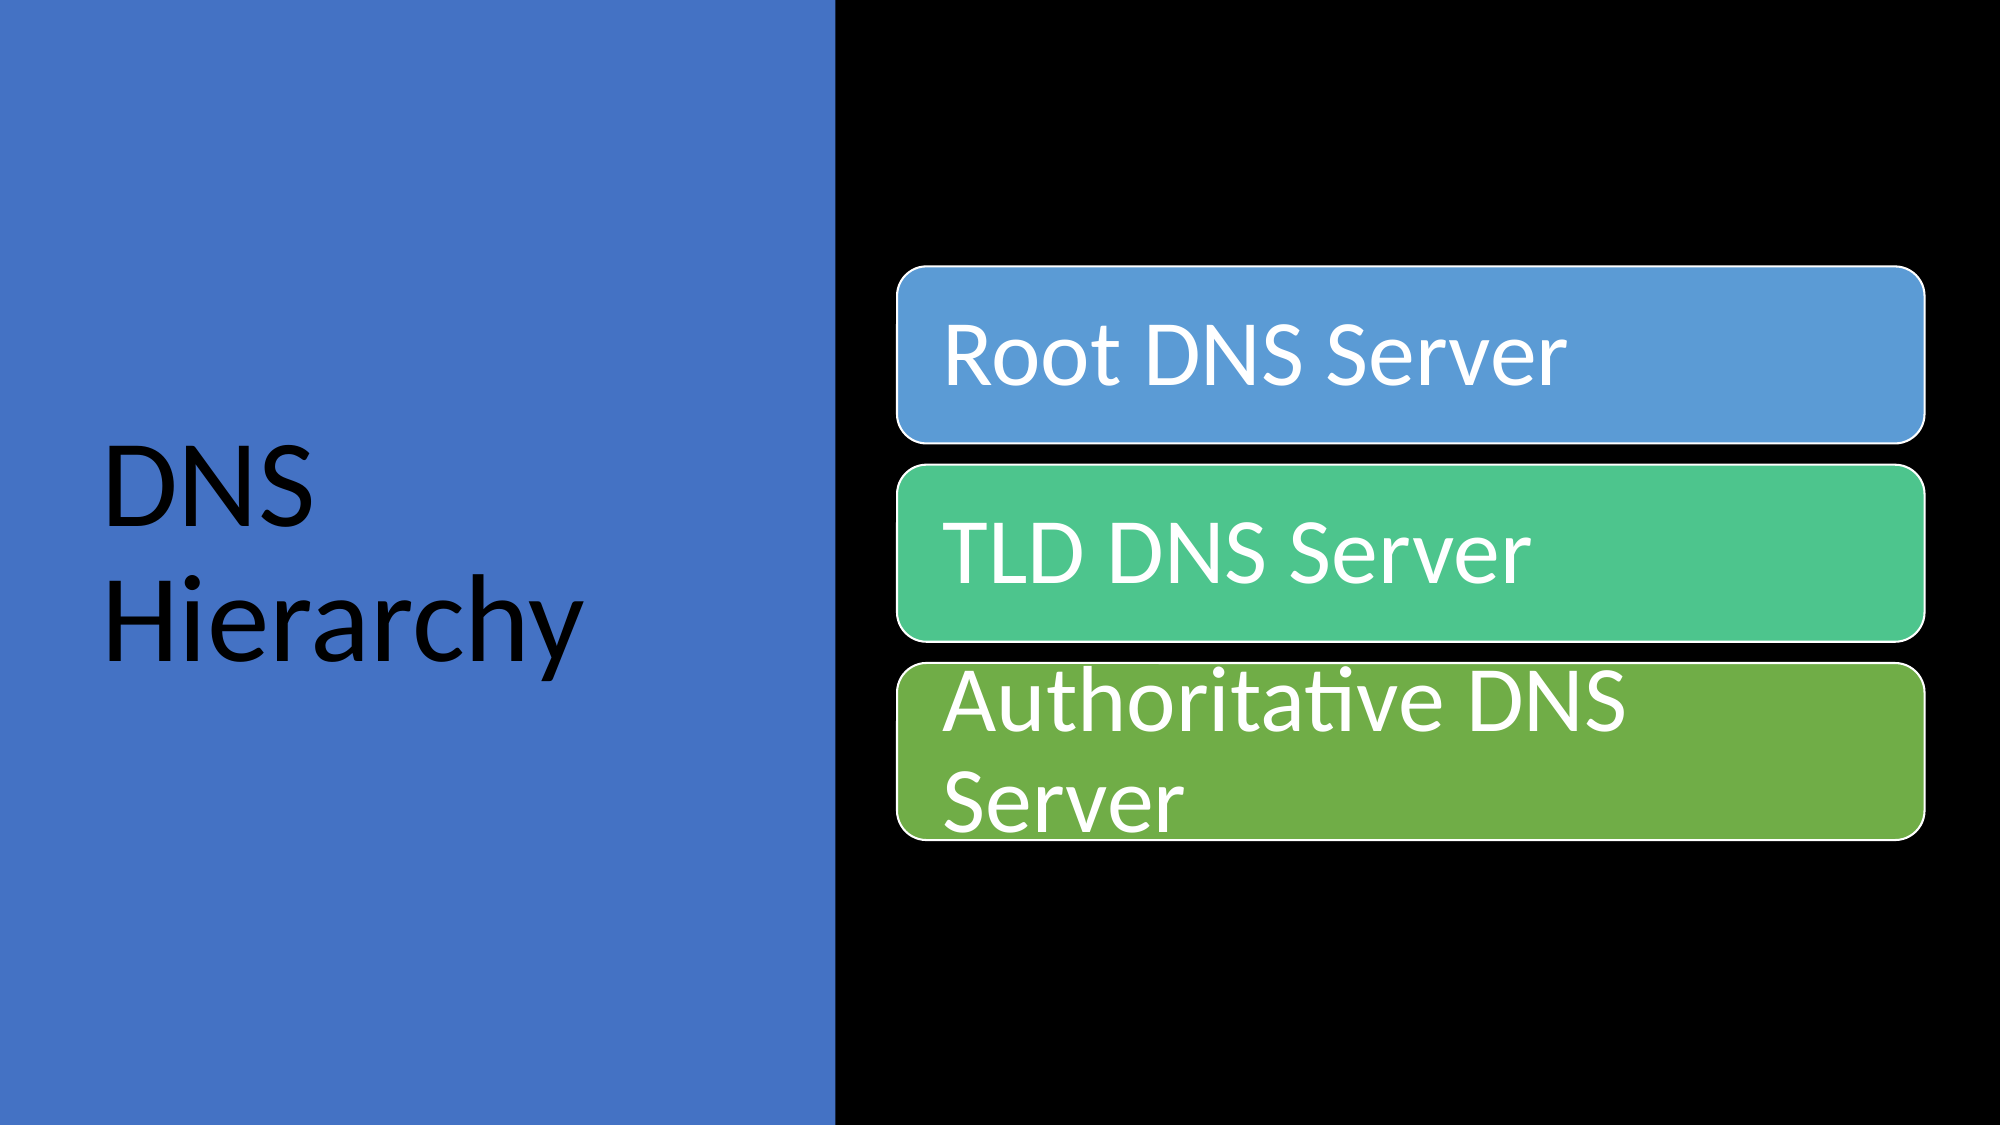

# DNS Hierarchy
Root DNS Server
TLD DNS Server
Authoritative DNS Server